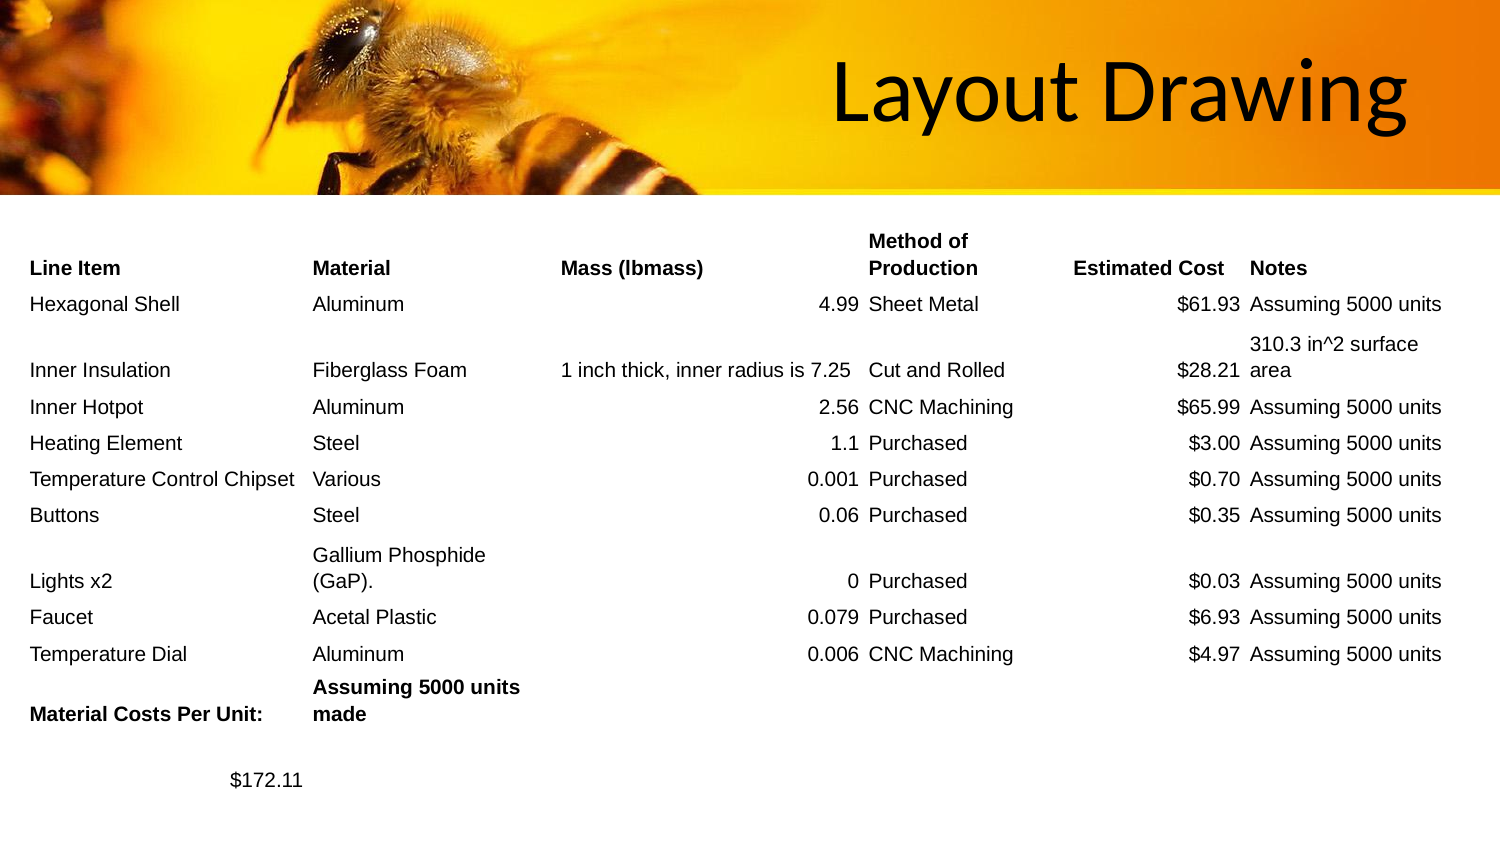

Layout Drawing
| Line Item | Material | Mass (lbmass) | Method of Production | Estimated Cost | Notes |
| --- | --- | --- | --- | --- | --- |
| Hexagonal Shell | Aluminum | 4.99 | Sheet Metal | $61.93 | Assuming 5000 units |
| Inner Insulation | Fiberglass Foam | 1 inch thick, inner radius is 7.25 | Cut and Rolled | $28.21 | 310.3 in^2 surface area |
| Inner Hotpot | Aluminum | 2.56 | CNC Machining | $65.99 | Assuming 5000 units |
| Heating Element | Steel | 1.1 | Purchased | $3.00 | Assuming 5000 units |
| Temperature Control Chipset | Various | 0.001 | Purchased | $0.70 | Assuming 5000 units |
| Buttons | Steel | 0.06 | Purchased | $0.35 | Assuming 5000 units |
| Lights x2 | Gallium Phosphide (GaP). | 0 | Purchased | $0.03 | Assuming 5000 units |
| Faucet | Acetal Plastic | 0.079 | Purchased | $6.93 | Assuming 5000 units |
| Temperature Dial | Aluminum | 0.006 | CNC Machining | $4.97 | Assuming 5000 units |
| Material Costs Per Unit: | Assuming 5000 units made |  |  |  |  |
| $172.11 |  |  |  |  |  |